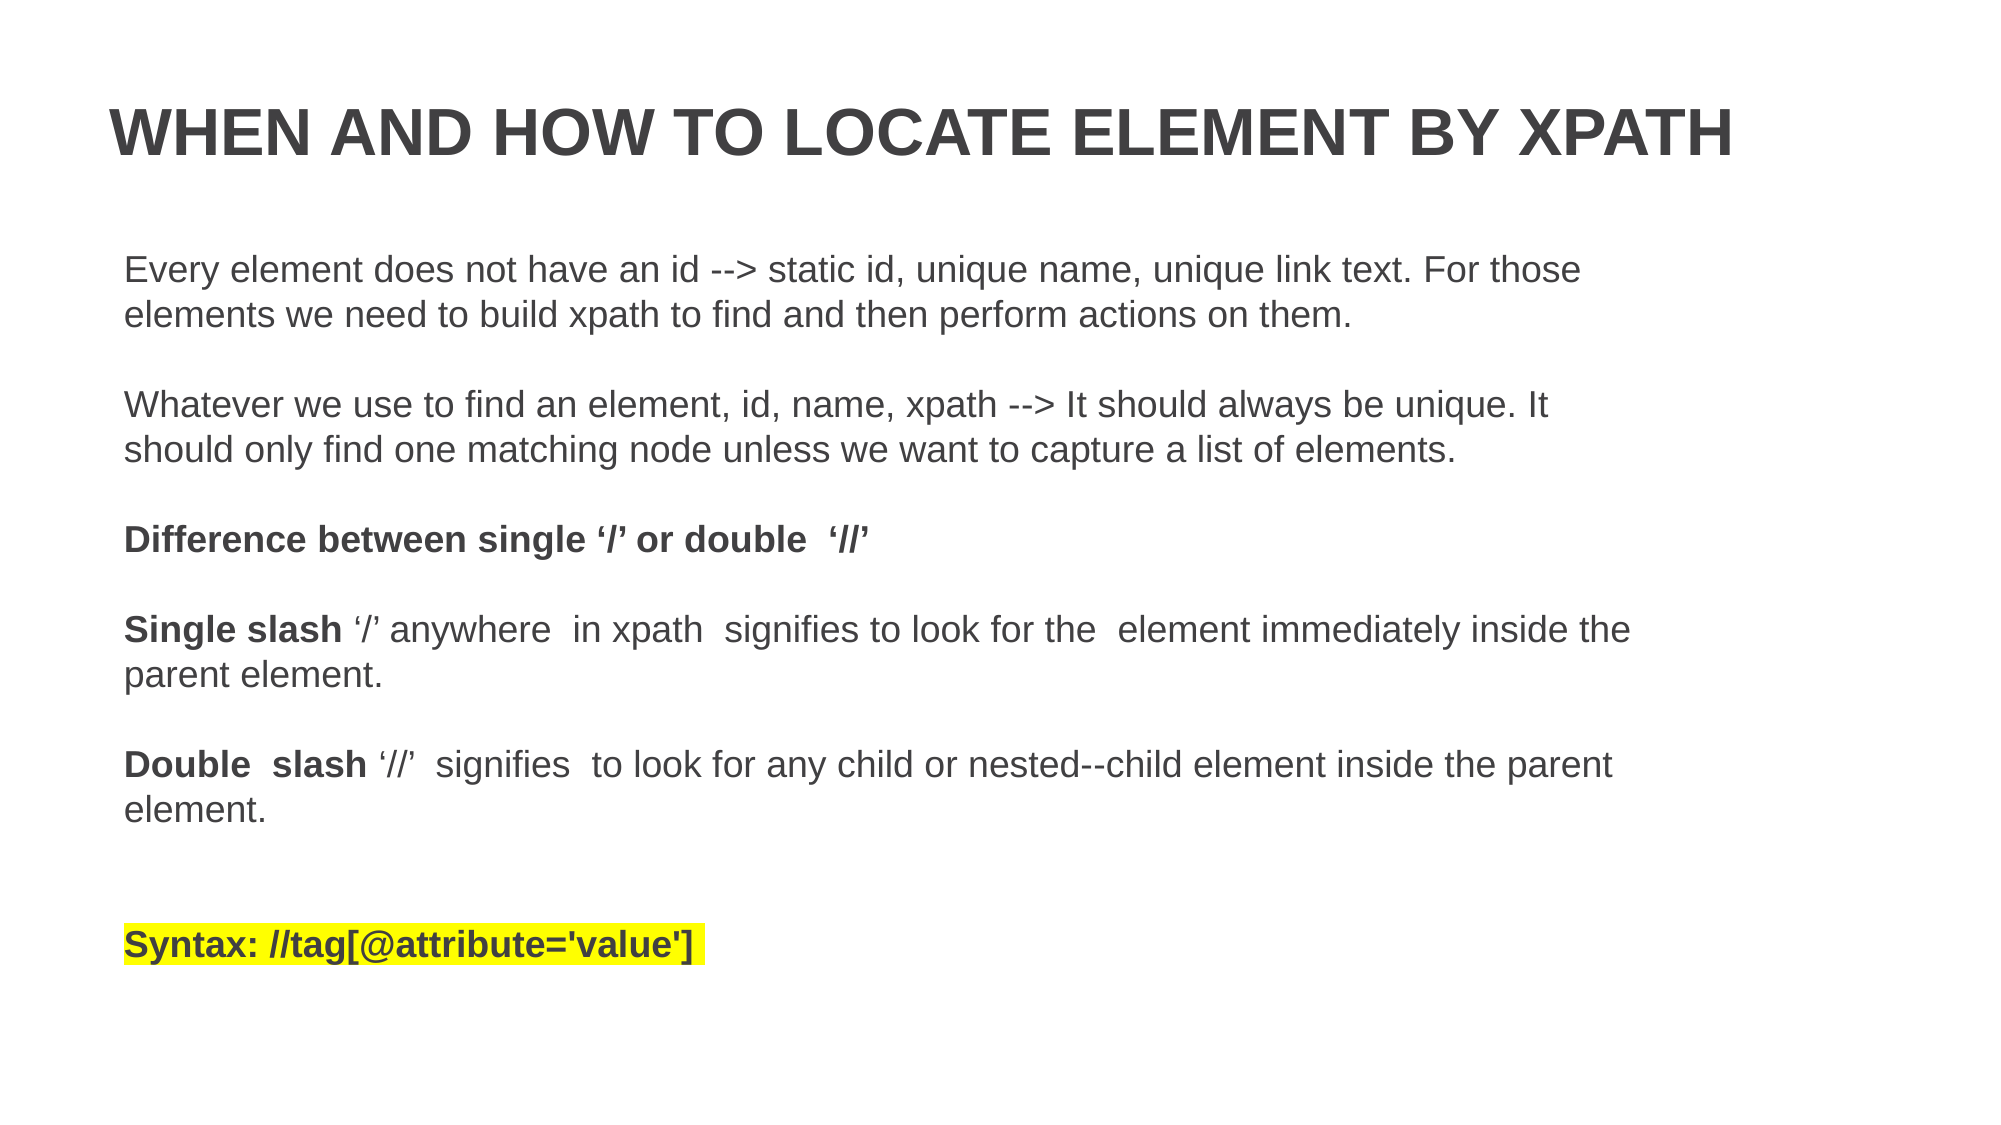

# When and HOW to locate element by XPATH
Every element does not have an id -­‐> static id, unique name, unique link text. For those elements we need to build xpath to find and then perform actions on them.

Whatever we use to find an element, id, name, xpath -­‐> It should always be unique. It should only find one matching node unless we want to capture a list of elements.

Difference between single ‘/’ or double  ‘//’

Single slash ‘/’ anywhere  in xpath  signifies to look for the  element immediately inside the parent element.

Double  slash ‘//’  signifies  to look for any child or nested-­‐child element inside the parent element.

Syntax: //tag[@attribute='value']